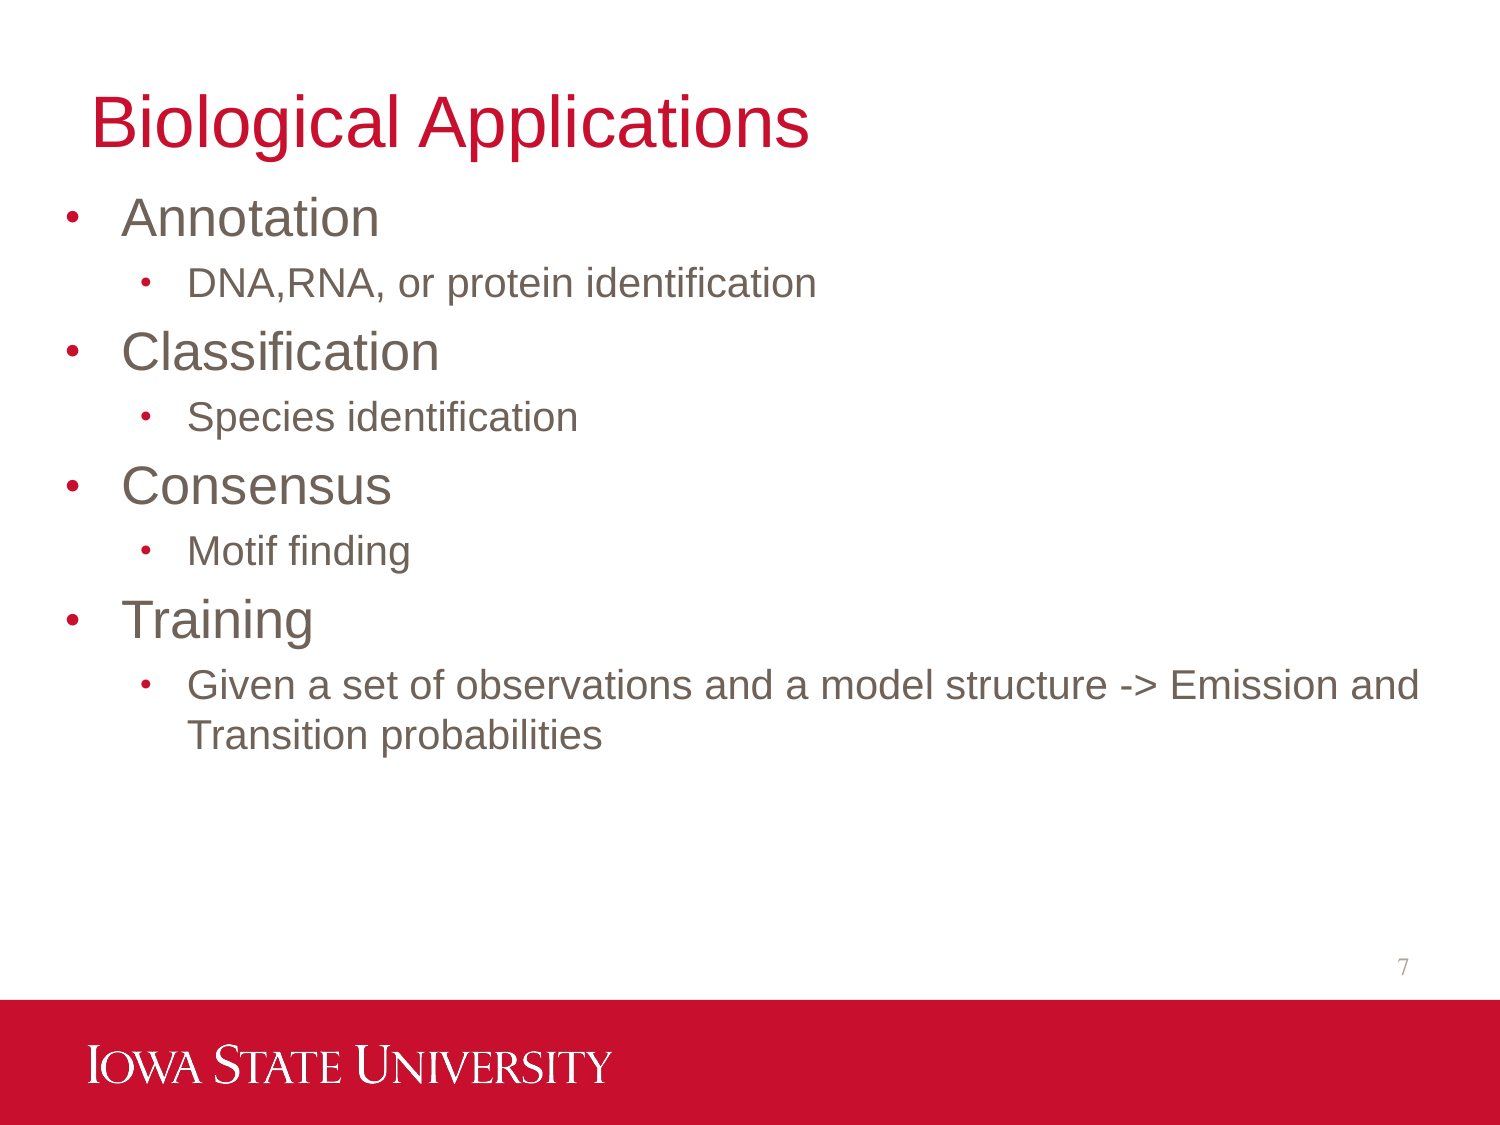

# Biological Applications
Annotation
DNA,RNA, or protein identification
Classification
Species identification
Consensus
Motif finding
Training
Given a set of observations and a model structure -> Emission and Transition probabilities

7